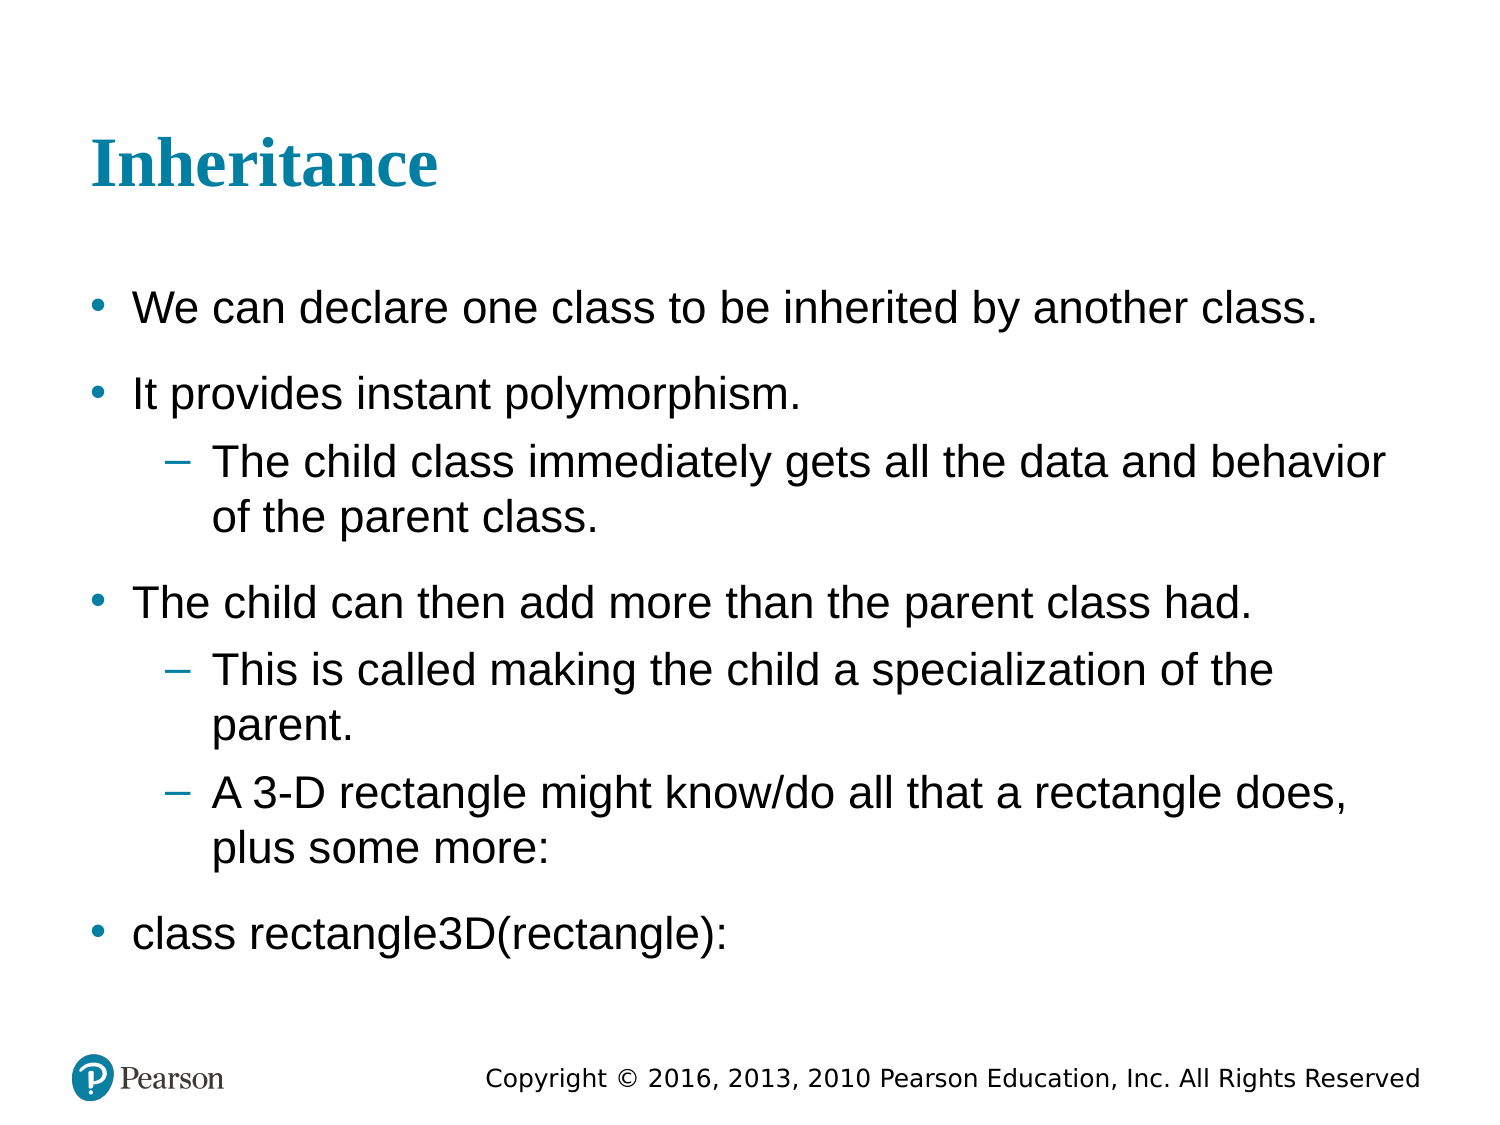

# Inheritance
We can declare one class to be inherited by another class.
It provides instant polymorphism.
The child class immediately gets all the data and behavior of the parent class.
The child can then add more than the parent class had.
This is called making the child a specialization of the parent.
A 3-D rectangle might know/do all that a rectangle does, plus some more:
class rectangle3D(rectangle):